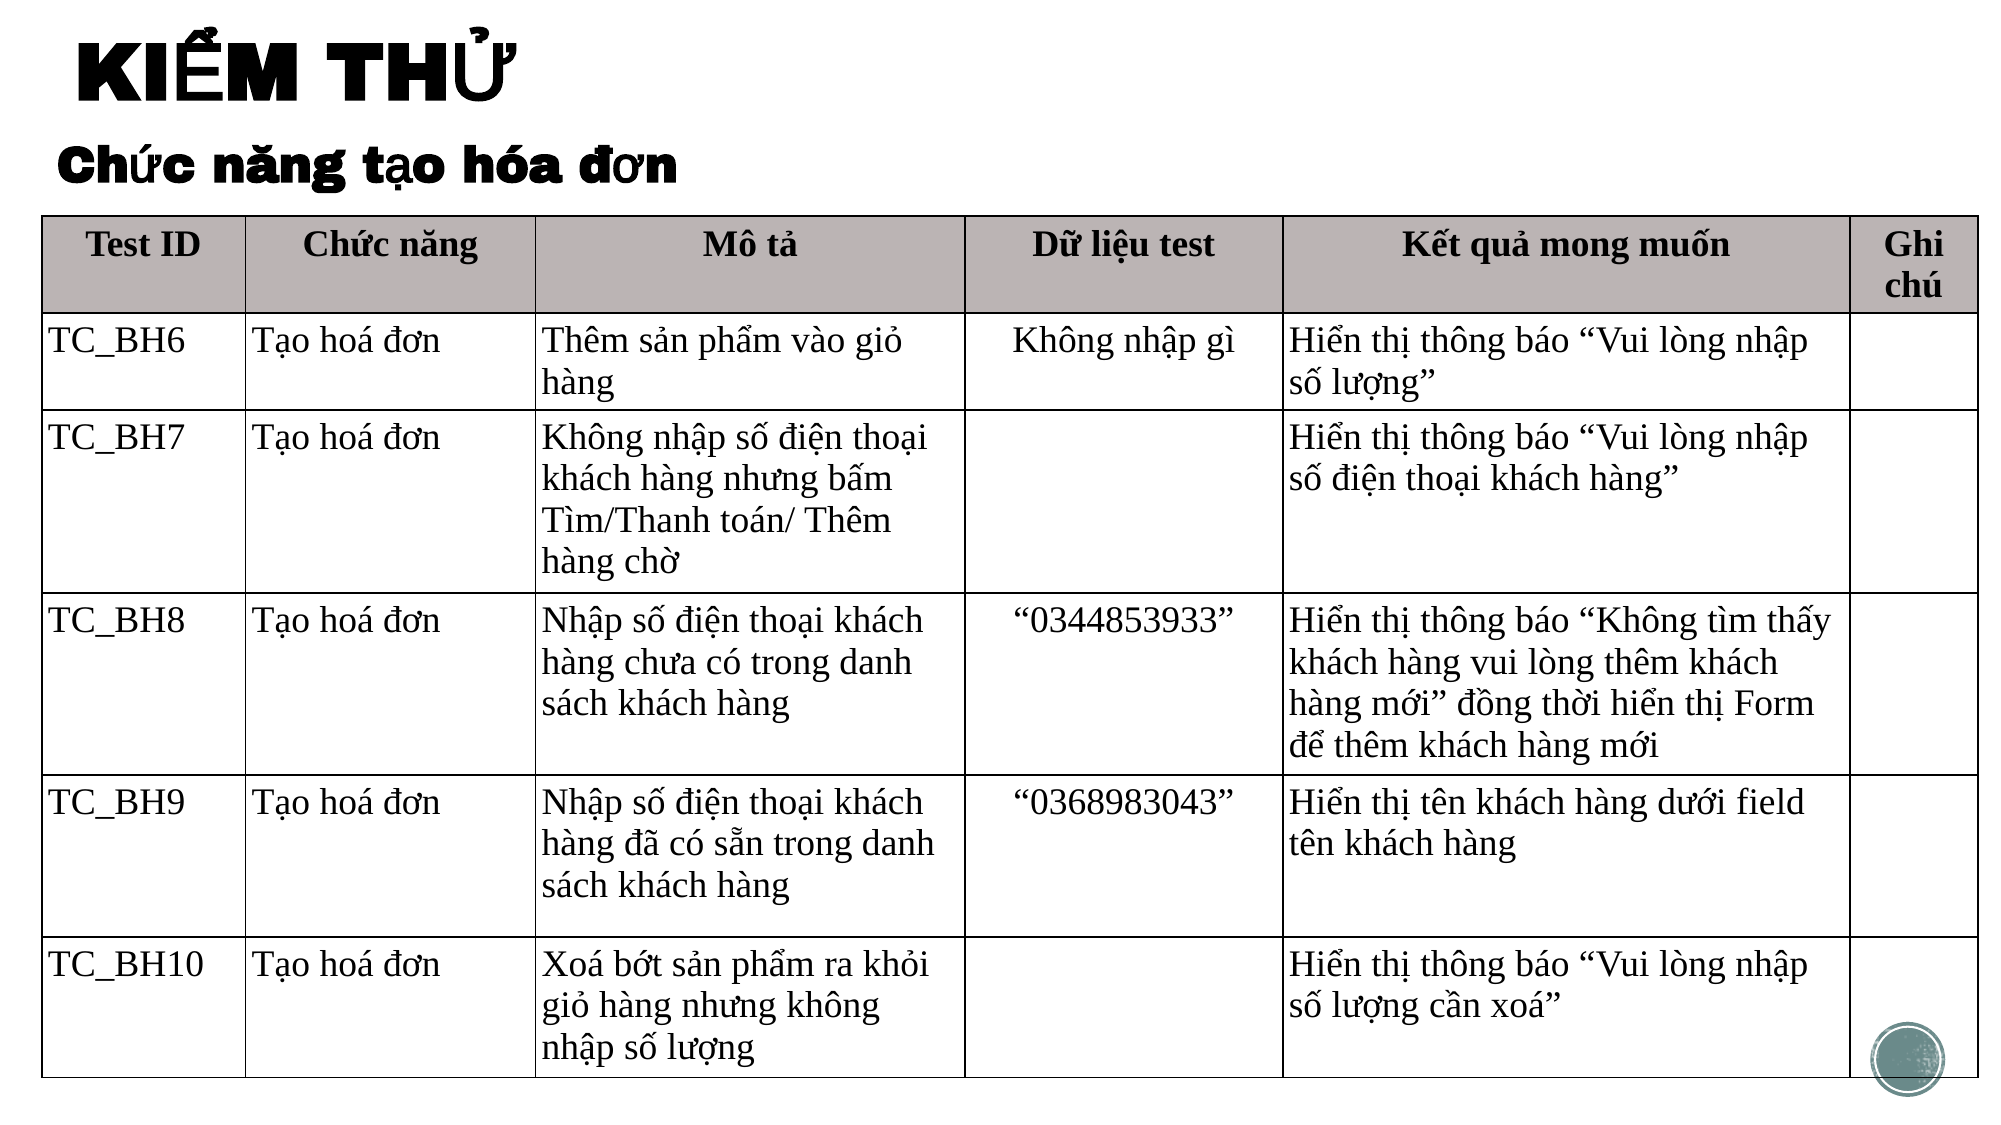

# KIỂM THỬ
Chức năng tạo hóa đơn
| Test ID | Chức năng | Mô tả | Dữ liệu test | Kết quả mong muốn | Ghi chú |
| --- | --- | --- | --- | --- | --- |
| TC\_BH6 | Tạo hoá đơn | Thêm sản phẩm vào giỏ hàng | Không nhập gì | Hiển thị thông báo “Vui lòng nhập số lượng” |  |
| TC\_BH7 | Tạo hoá đơn | Không nhập số điện thoại khách hàng nhưng bấm Tìm/Thanh toán/ Thêm hàng chờ |  | Hiển thị thông báo “Vui lòng nhập số điện thoại khách hàng” |  |
| TC\_BH8 | Tạo hoá đơn | Nhập số điện thoại khách hàng chưa có trong danh sách khách hàng | “0344853933” | Hiển thị thông báo “Không tìm thấy khách hàng vui lòng thêm khách hàng mới” đồng thời hiển thị Form để thêm khách hàng mới |  |
| TC\_BH9 | Tạo hoá đơn | Nhập số điện thoại khách hàng đã có sẵn trong danh sách khách hàng | “0368983043” | Hiển thị tên khách hàng dưới field tên khách hàng |  |
| TC\_BH10 | Tạo hoá đơn | Xoá bớt sản phẩm ra khỏi giỏ hàng nhưng không nhập số lượng |  | Hiển thị thông báo “Vui lòng nhập số lượng cần xoá” |  |